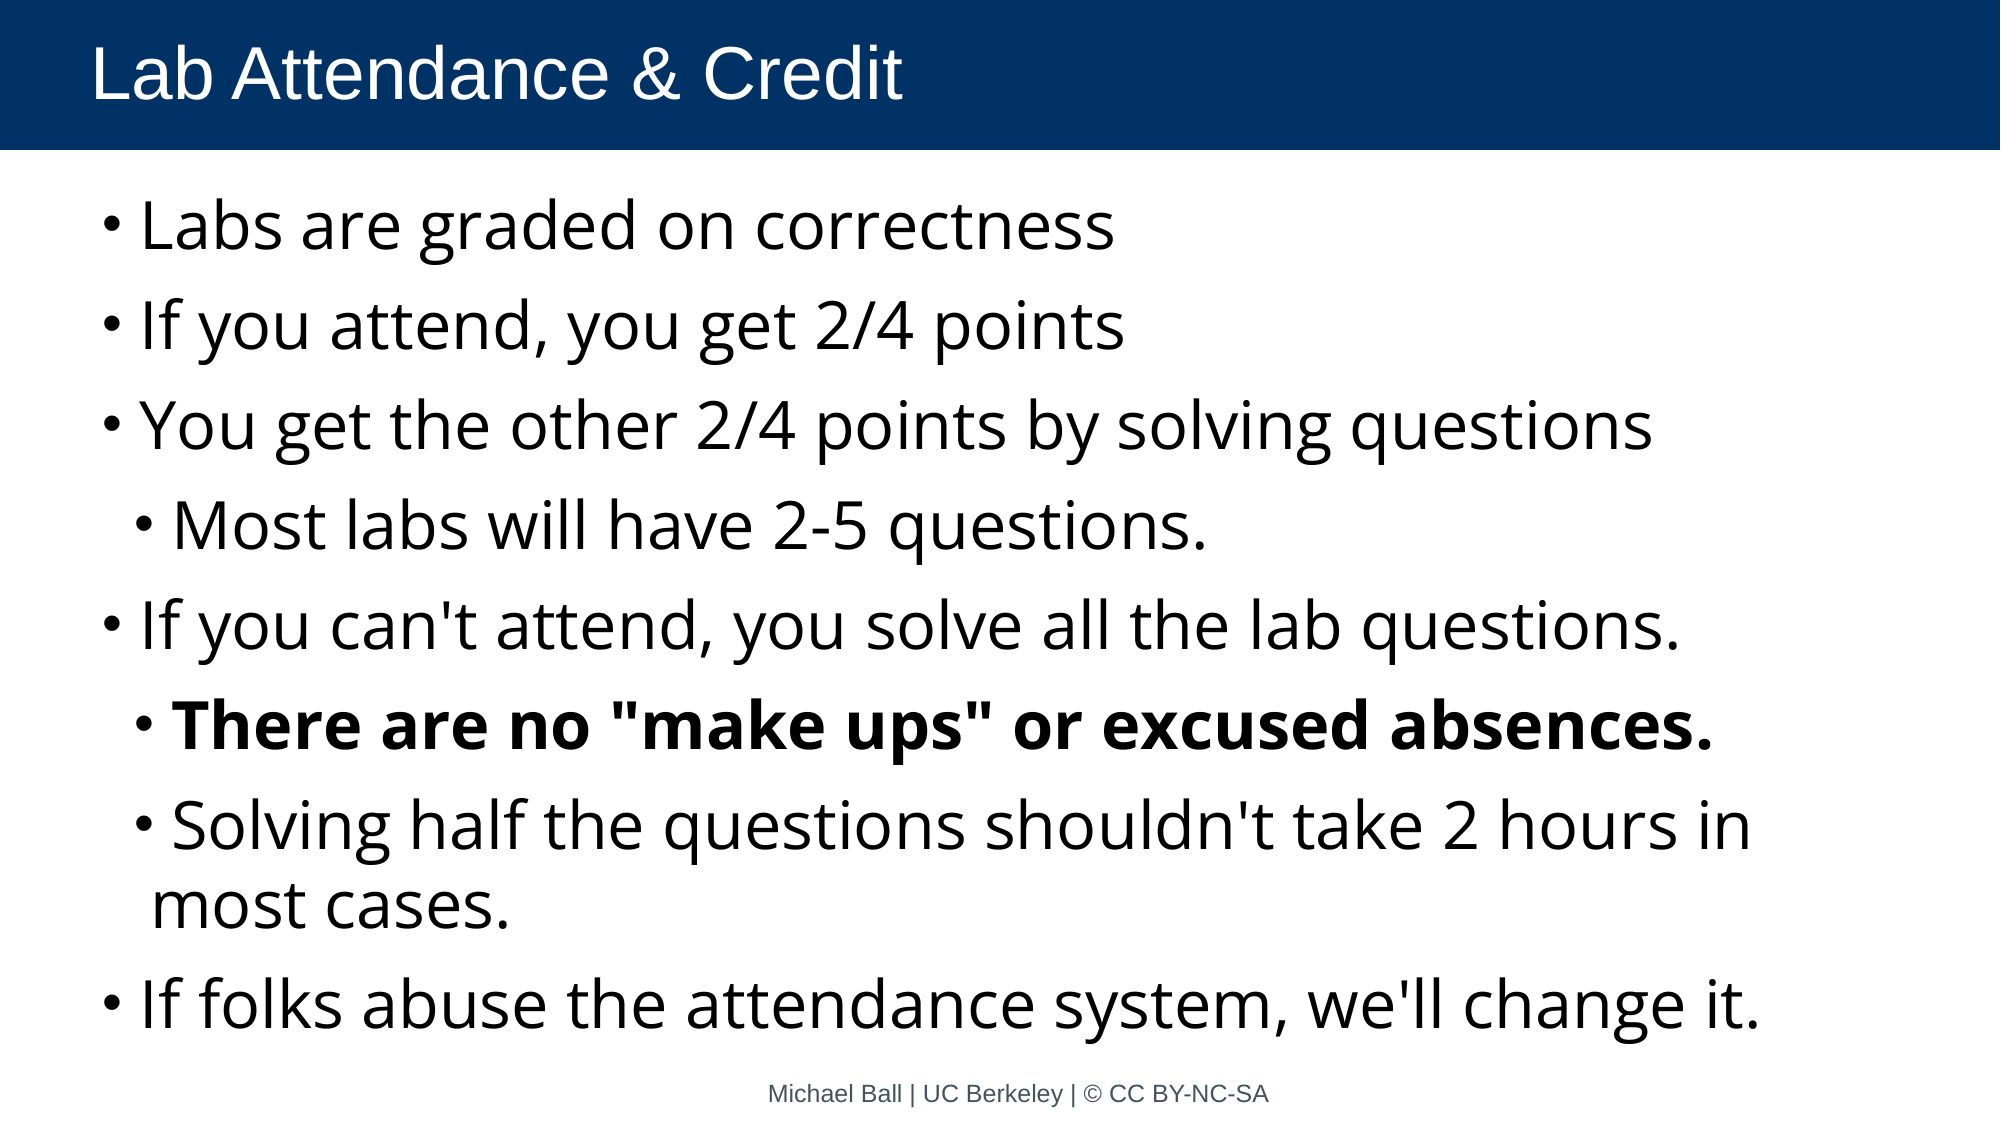

# Lab Attendance & Credit
 Labs are graded on correctness
 If you attend, you get 2/4 points
 You get the other 2/4 points by solving questions
 Most labs will have 2-5 questions.
 If you can't attend, you solve all the lab questions.
 There are no "make ups" or excused absences.
 Solving half the questions shouldn't take 2 hours in most cases.
 If folks abuse the attendance system, we'll change it.
Michael Ball | UC Berkeley | © CC BY-NC-SA